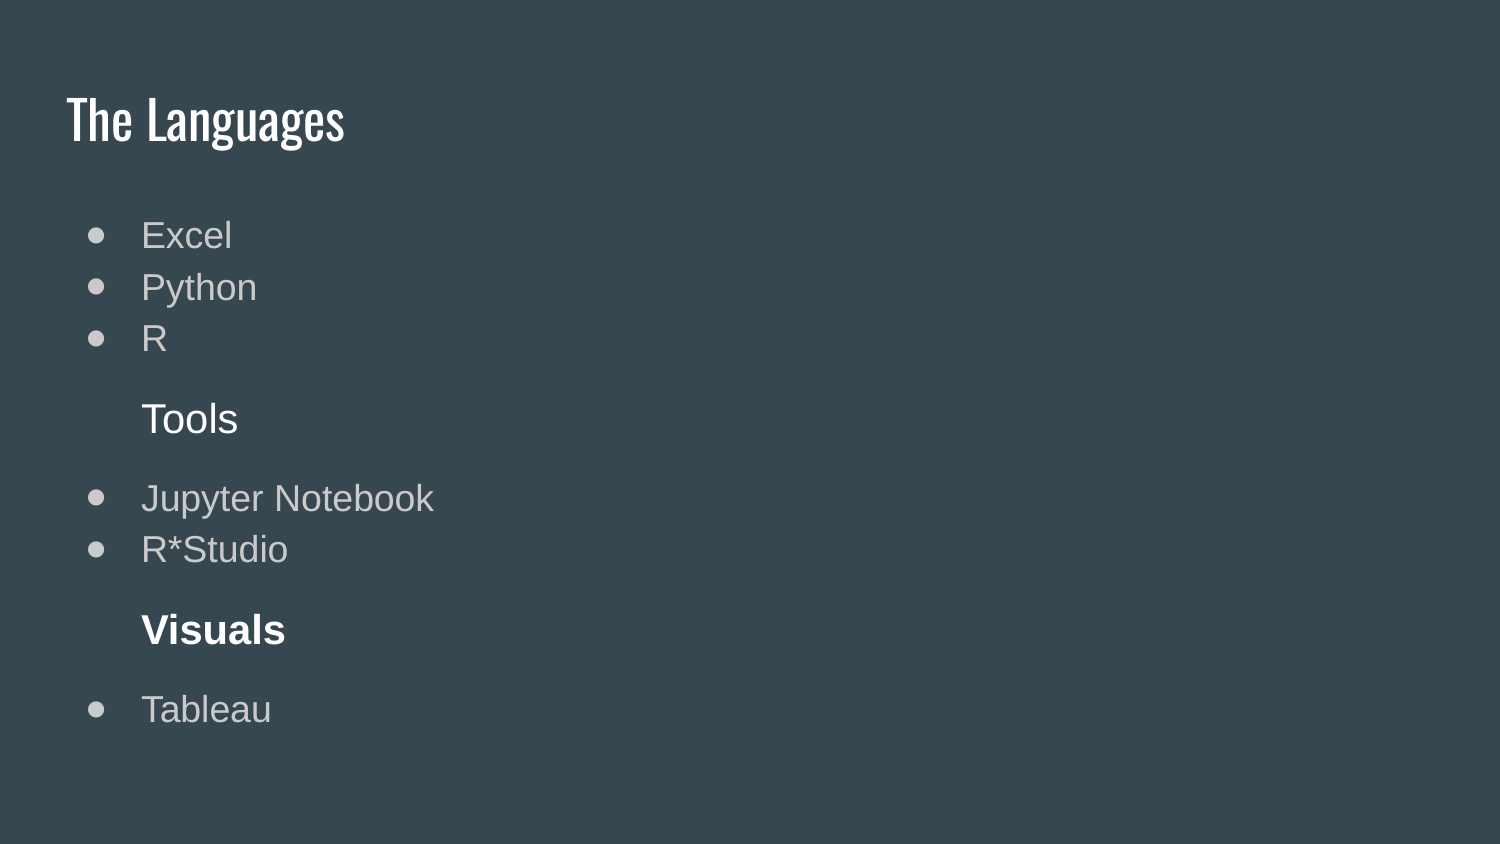

# The Languages
Excel
Python
R
Tools
Jupyter Notebook
R*Studio
Visuals
Tableau